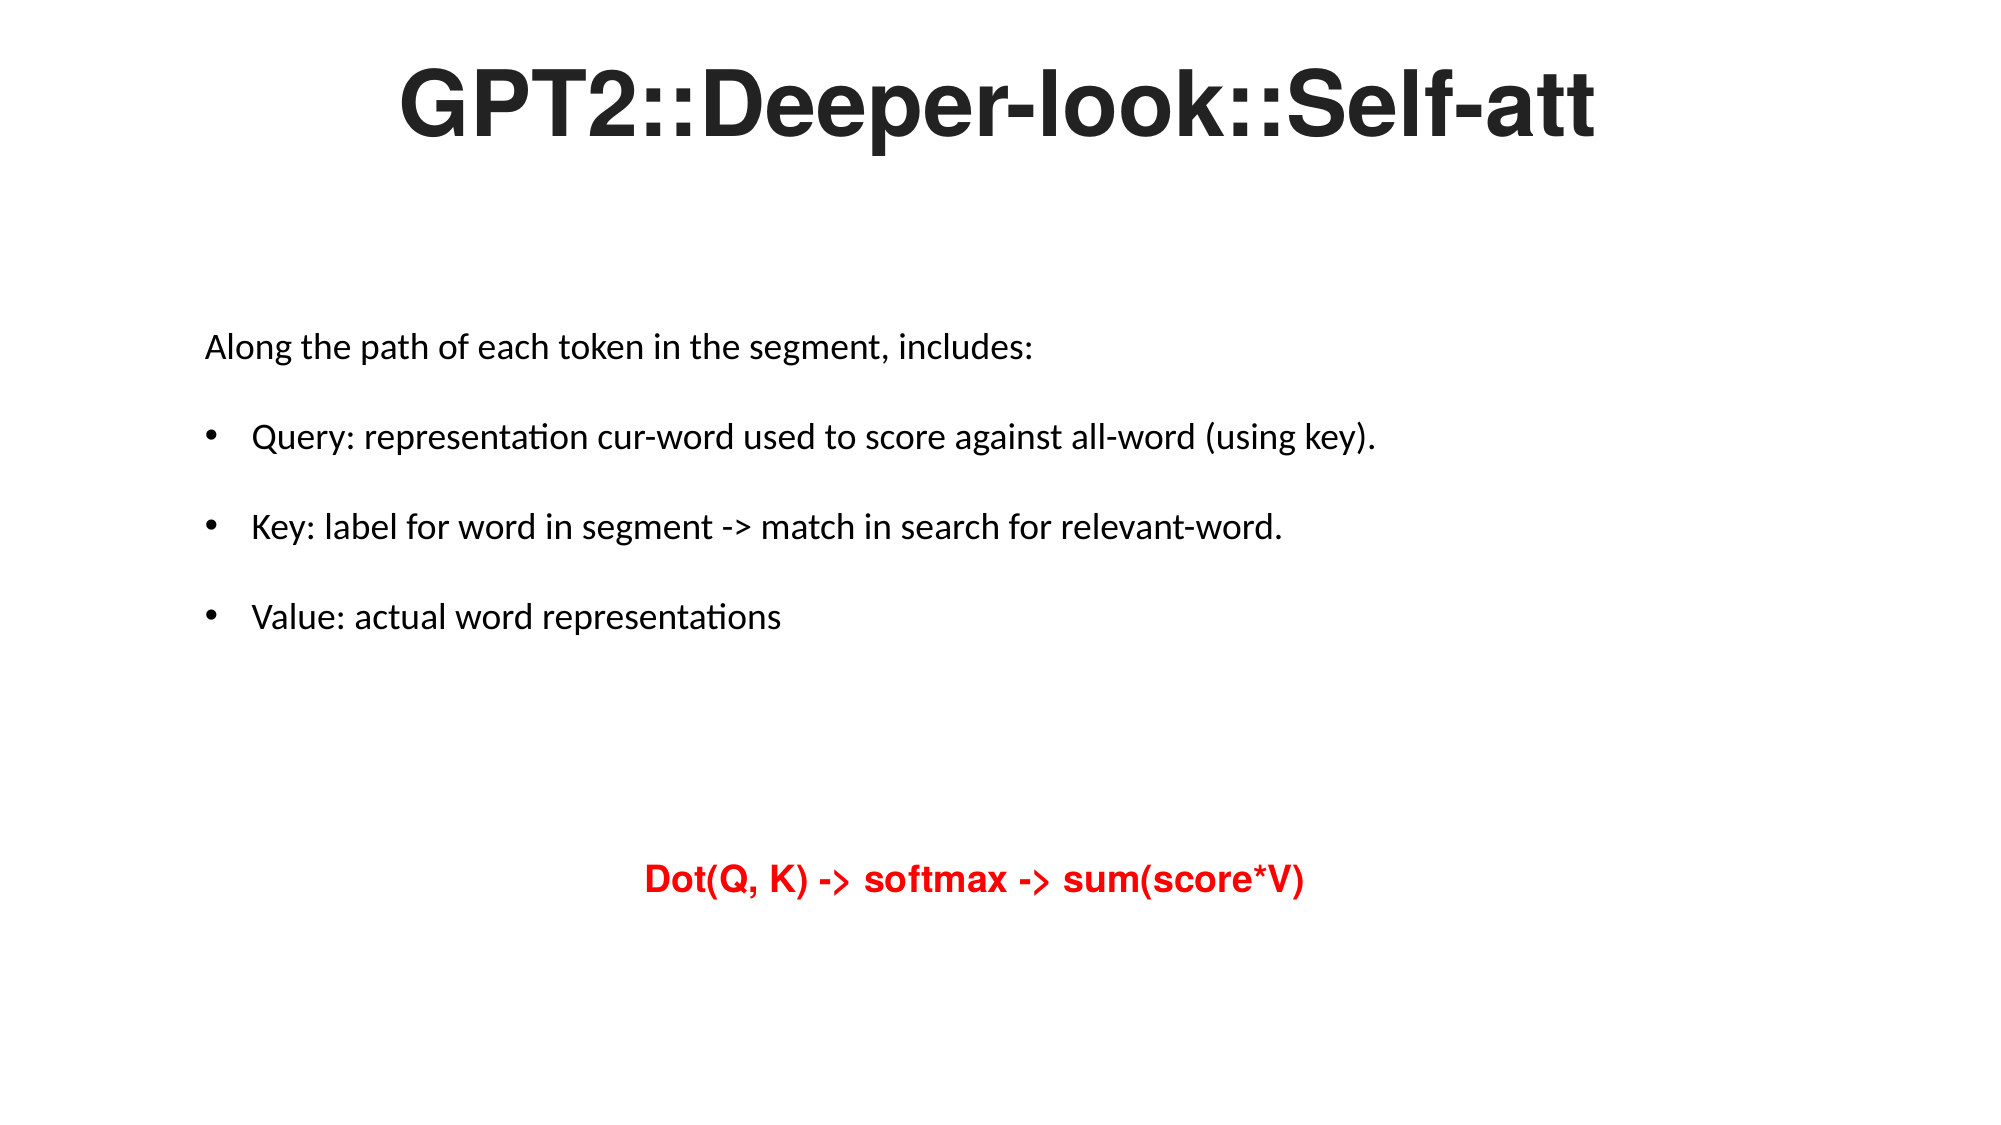

# GPT2::Deeper-look::Self-att
Along the path of each token in the segment, includes:

Query: representation cur-word used to score against all-word (using key).

Key: label for word in segment -> match in search for relevant-word.

Value: actual word representations
Dot(Q, K) -> softmax -> sum(score*V)